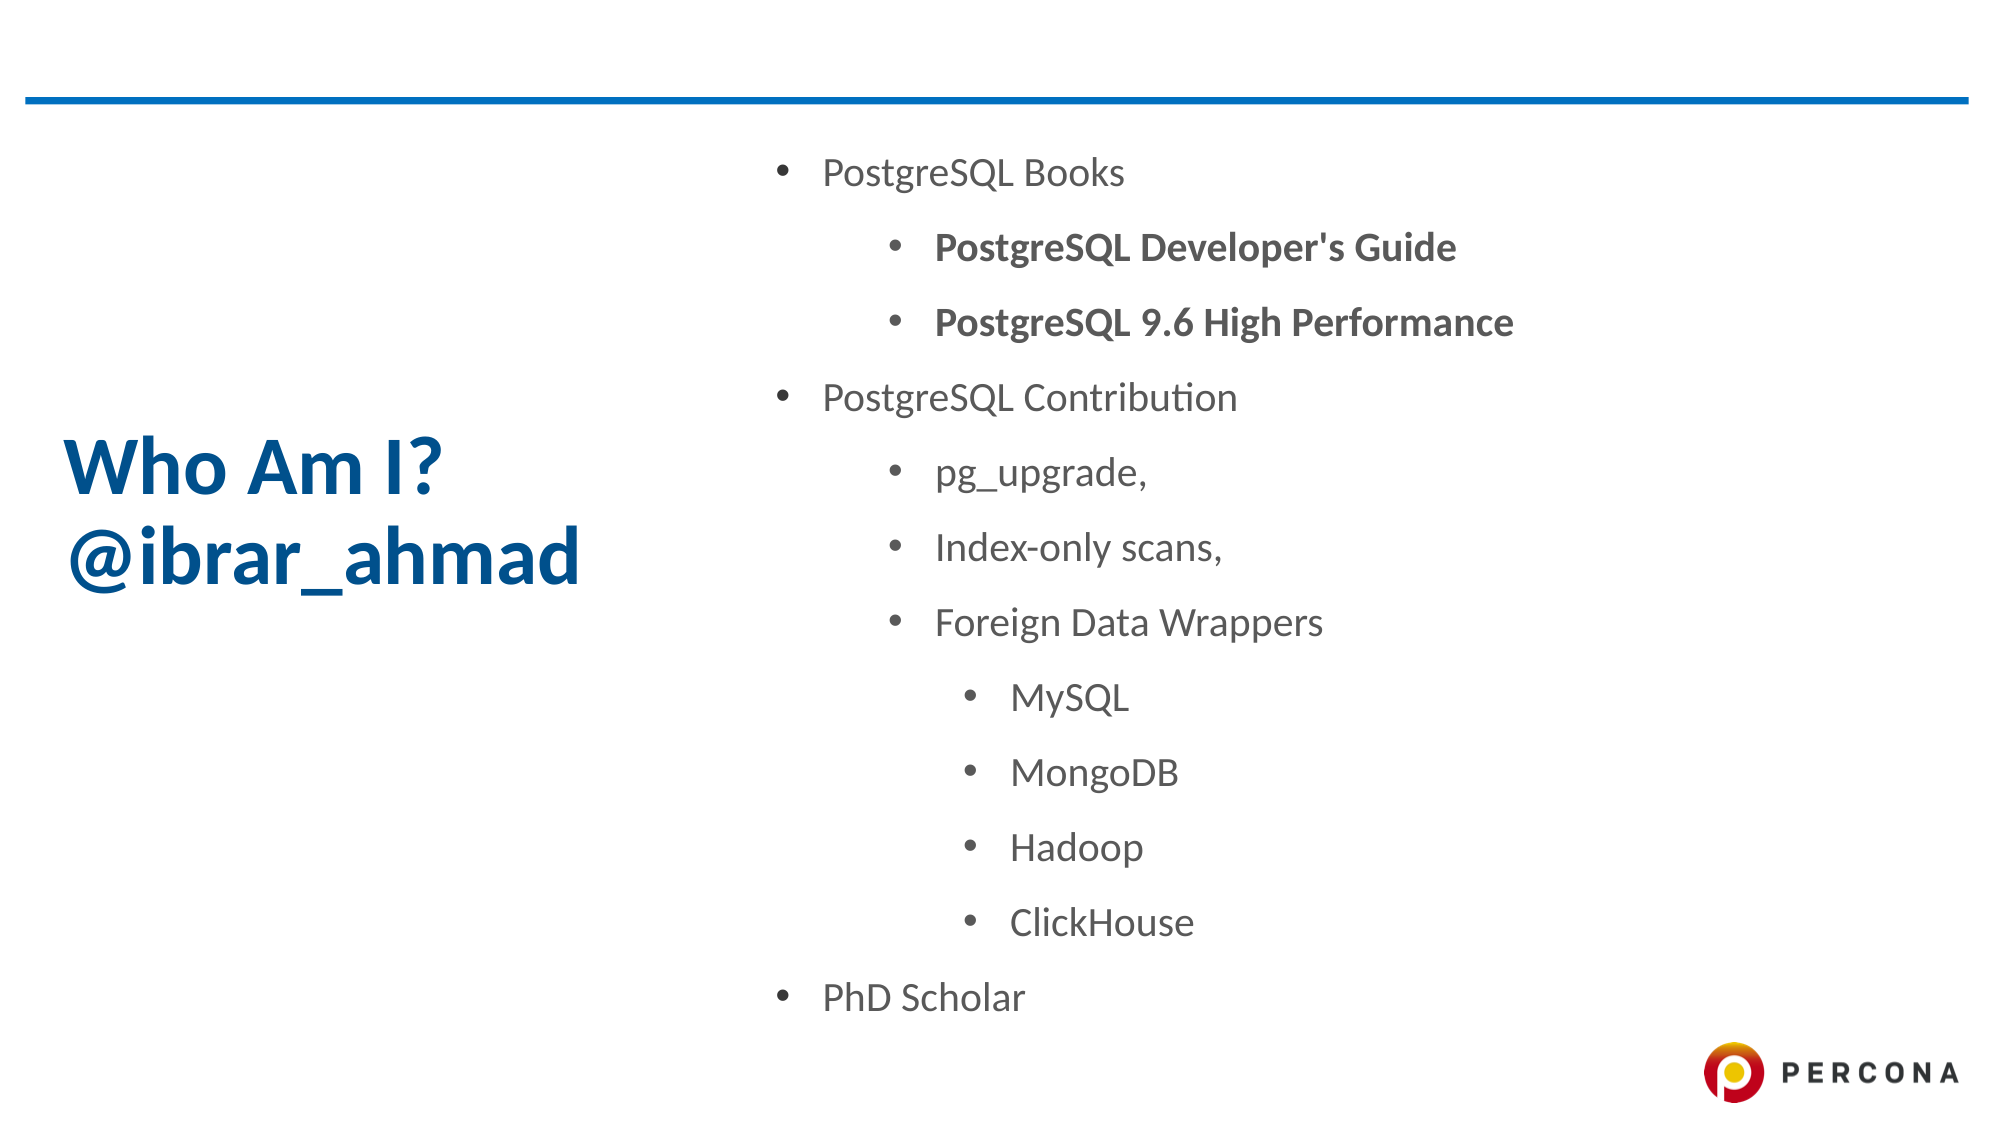

PostgreSQL Books
PostgreSQL Developer's Guide
PostgreSQL 9.6 High Performance
PostgreSQL Contribution
pg_upgrade,
Index-only scans,
Foreign Data Wrappers
MySQL
MongoDB
Hadoop
ClickHouse
PhD Scholar
# Who Am I? @ibrar_ahmad